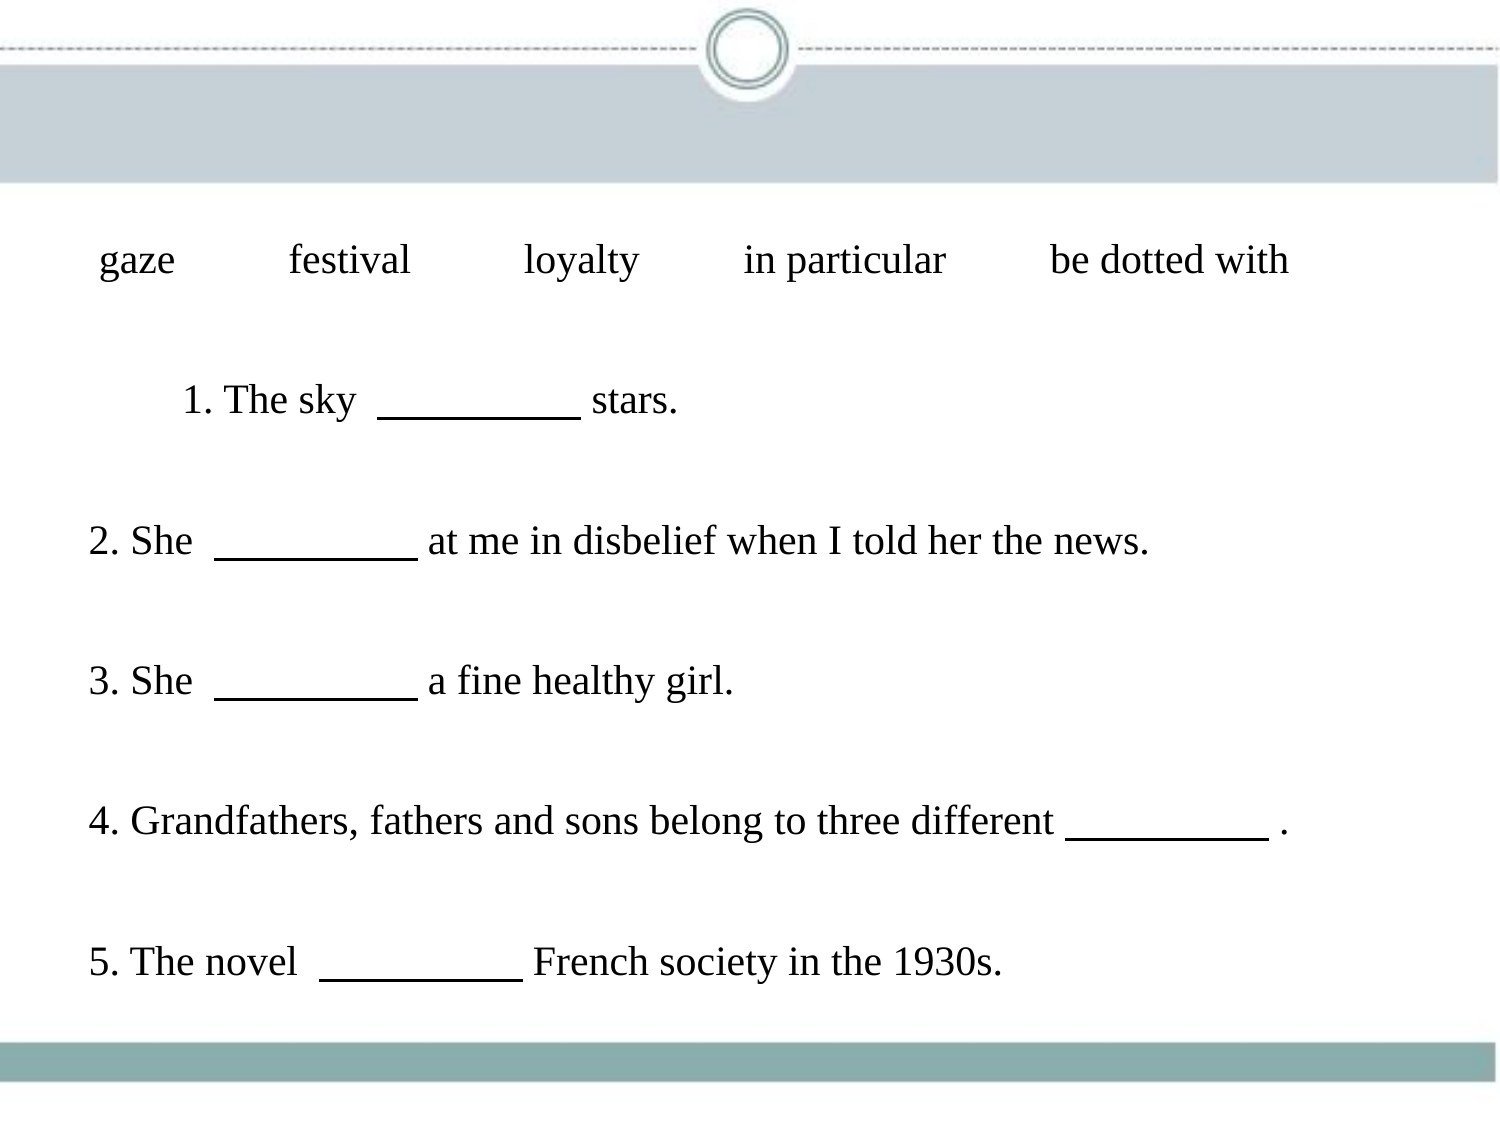

gaze　　 festival　　 loyalty　　in particular　　be dotted with
　　1. The sky 　　　　    stars.
2. She 　　　　    at me in disbelief when I told her the news.
3. She 　　　　    a fine healthy girl.
4. Grandfathers, fathers and sons belong to three different　　　　    .
5. The novel 　　　　    French society in the 1930s.